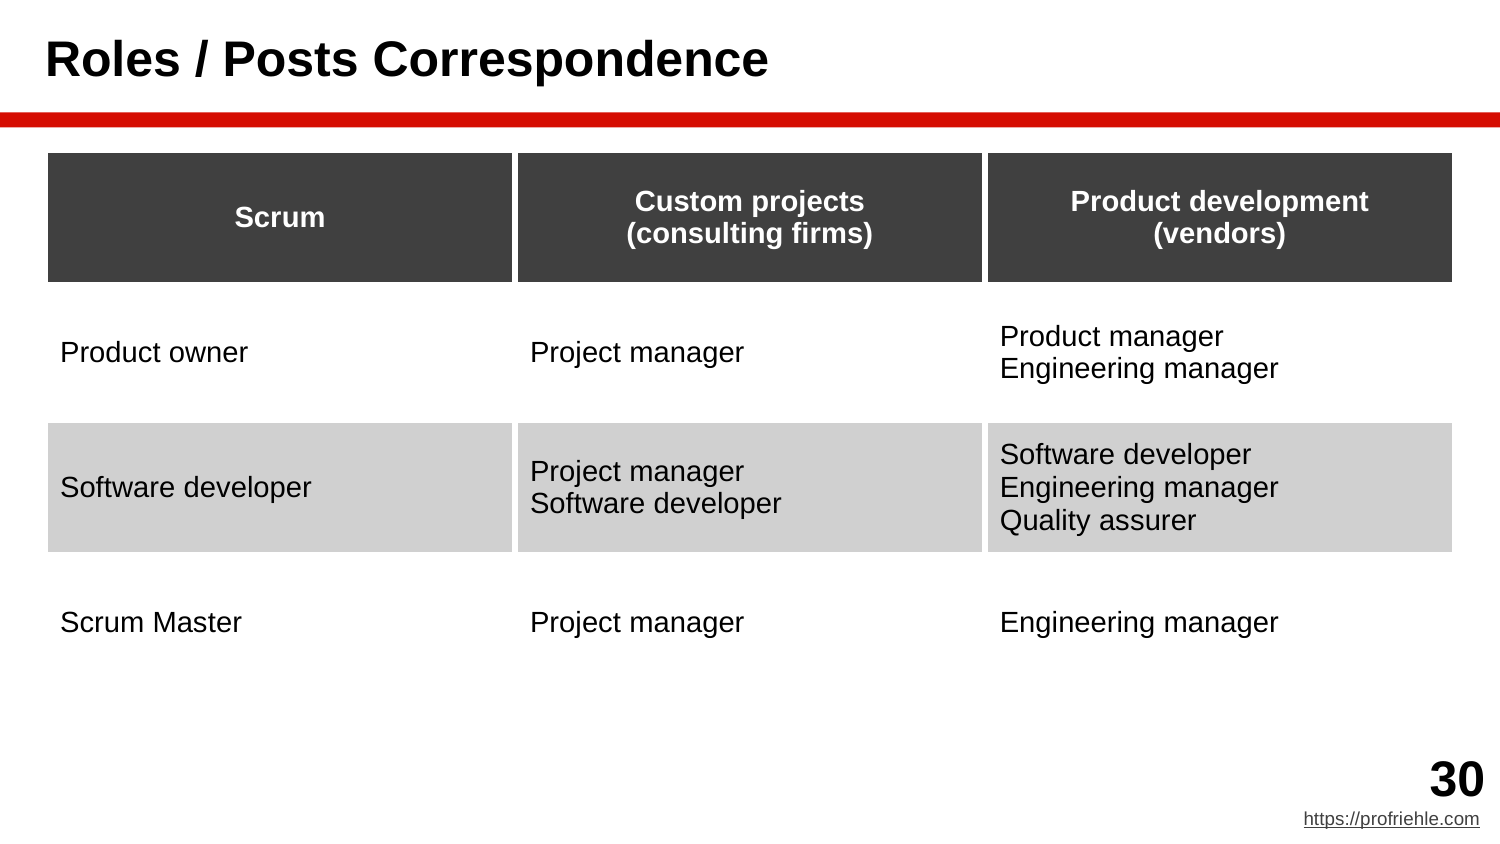

# Roles / Posts Correspondence
| Scrum | Custom projects (consulting firms) | Product development (vendors) |
| --- | --- | --- |
| Product owner | Project manager | Product manager Engineering manager |
| Software developer | Project manager Software developer | Software developer Engineering manager Quality assurer |
| Scrum Master | Project manager | Engineering manager |
30
https://profriehle.com